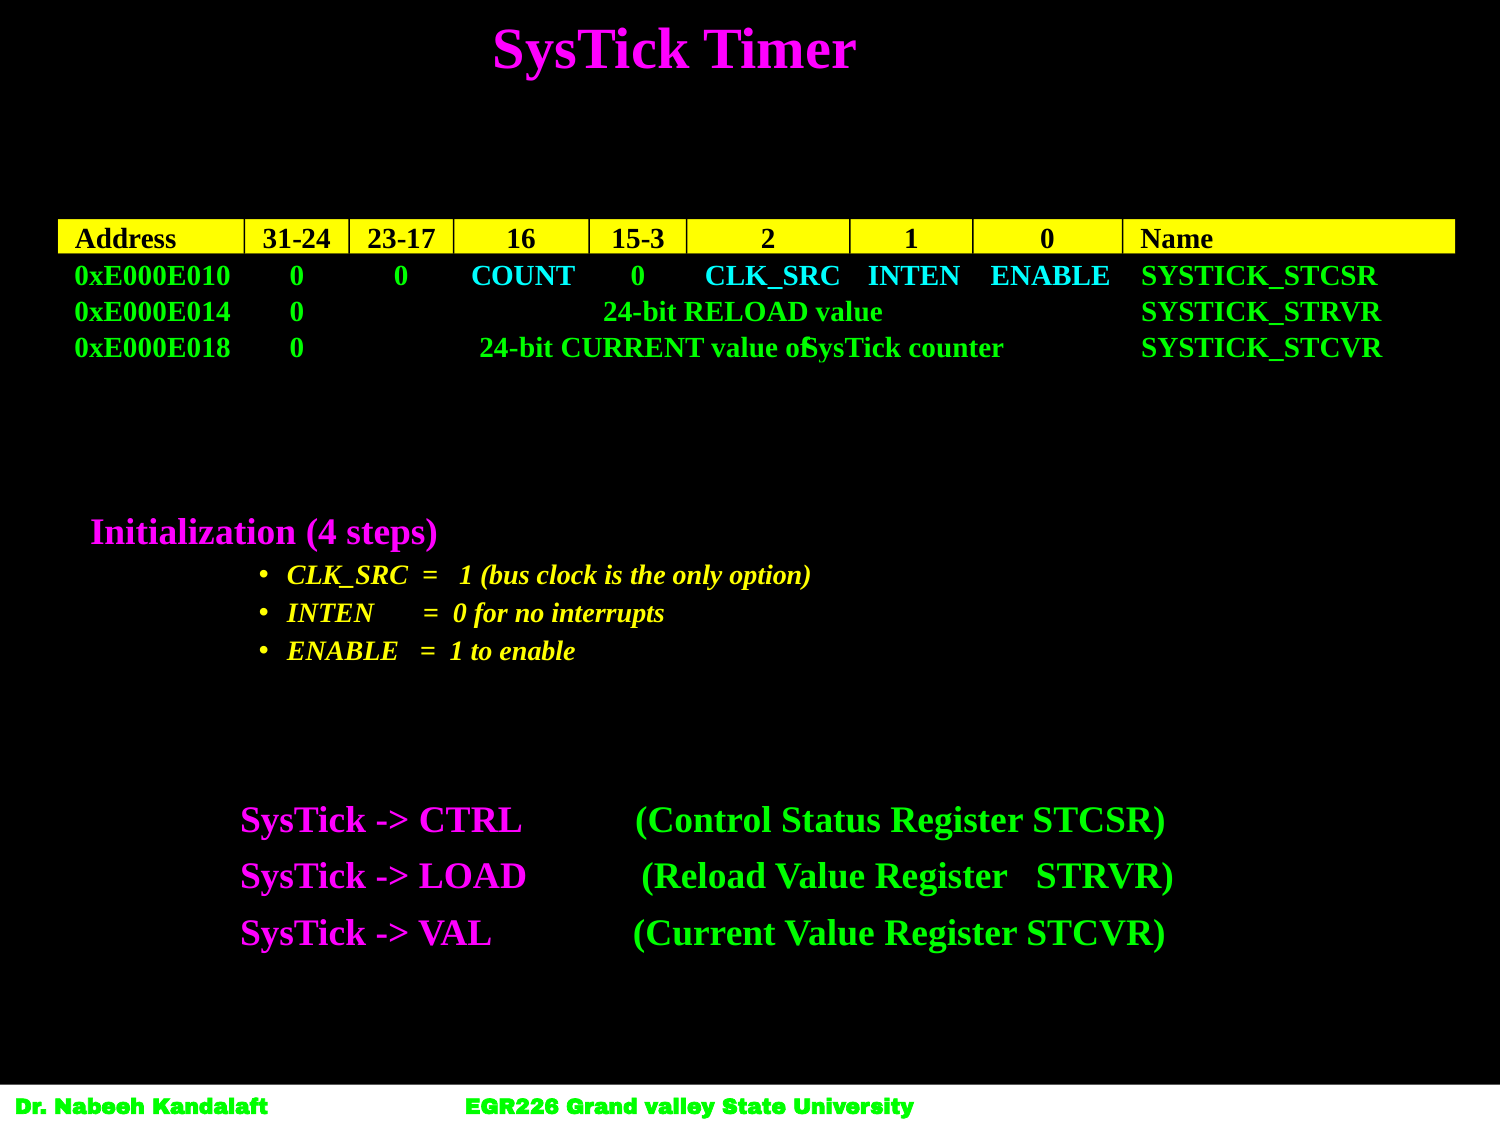

SysTick Timer

Address

31
-
24

23
-
17

16

15
-
3

2

1

0

Name

0x
E000E010

0

0

C
OUNT

0

CLK_SRC

INTEN

ENABLE

SYSTICK_STCSR

0x
E000E014

0

24
-
bit RELOAD value

SYSTICK_STRVR

0x
E000E018

0

24
-
bit CURRENT value of
SysTick counter

SYSTICK_STCVR

Initialization (4 steps)
CLK_SRC  =   1 (bus clock is the only option)
INTEN       =  0 for no interrupts
ENABLE   =  1 to enable

	SysTick -> CTRL            (Control Status Register STCSR)
	SysTick -> LOAD            (Reload Value Register   STRVR)
	SysTick -> VAL               (Current Value Register STCVR)
Dr. Nabeeh Kandalaft		EGR226 Grand valley State University